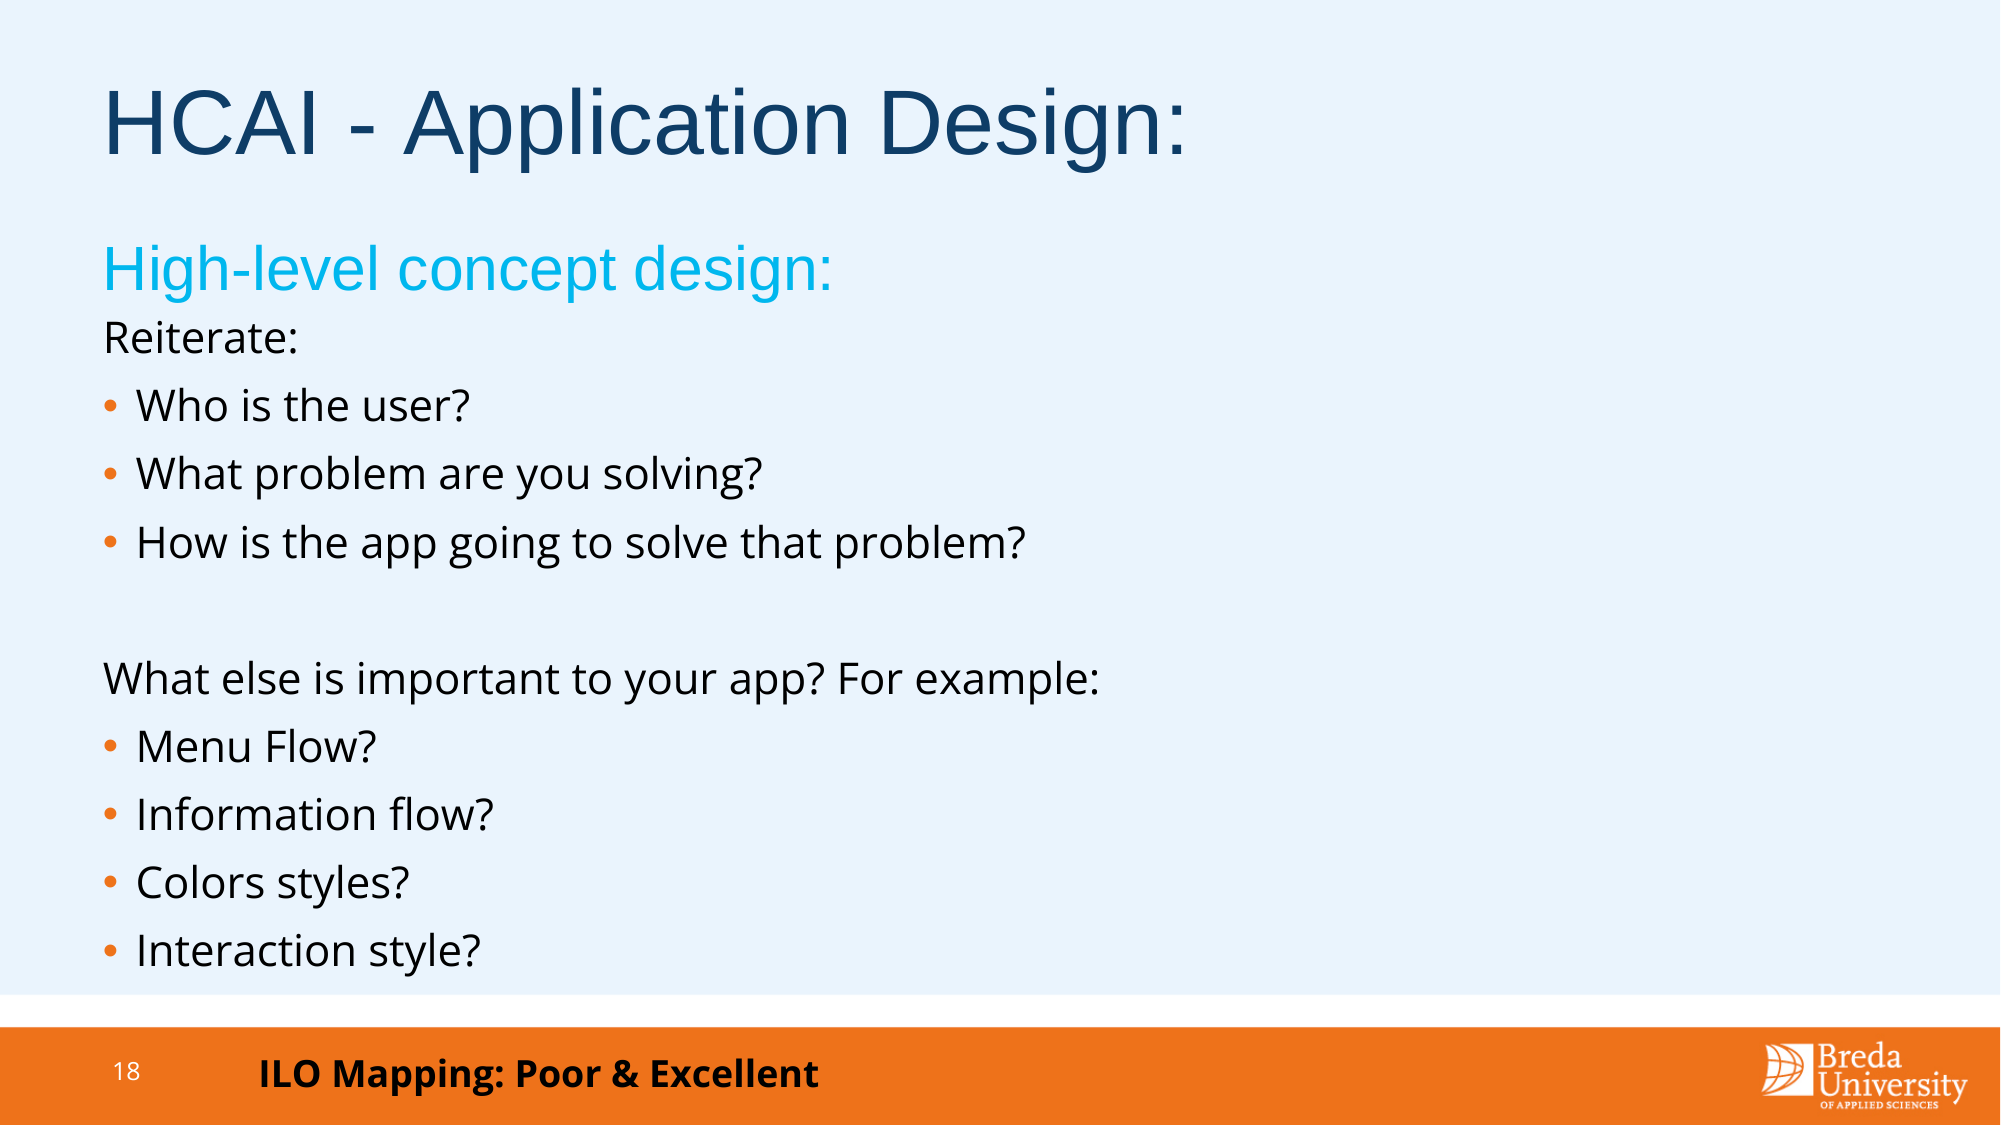

# HCAI - Application Design:
High-level concept design:
Reiterate:
Who is the user?
What problem are you solving?
How is the app going to solve that problem?

What else is important to your app? For example:
Menu Flow?
Information flow?
Colors styles?
Interaction style?
18
ILO Mapping: Poor & Excellent